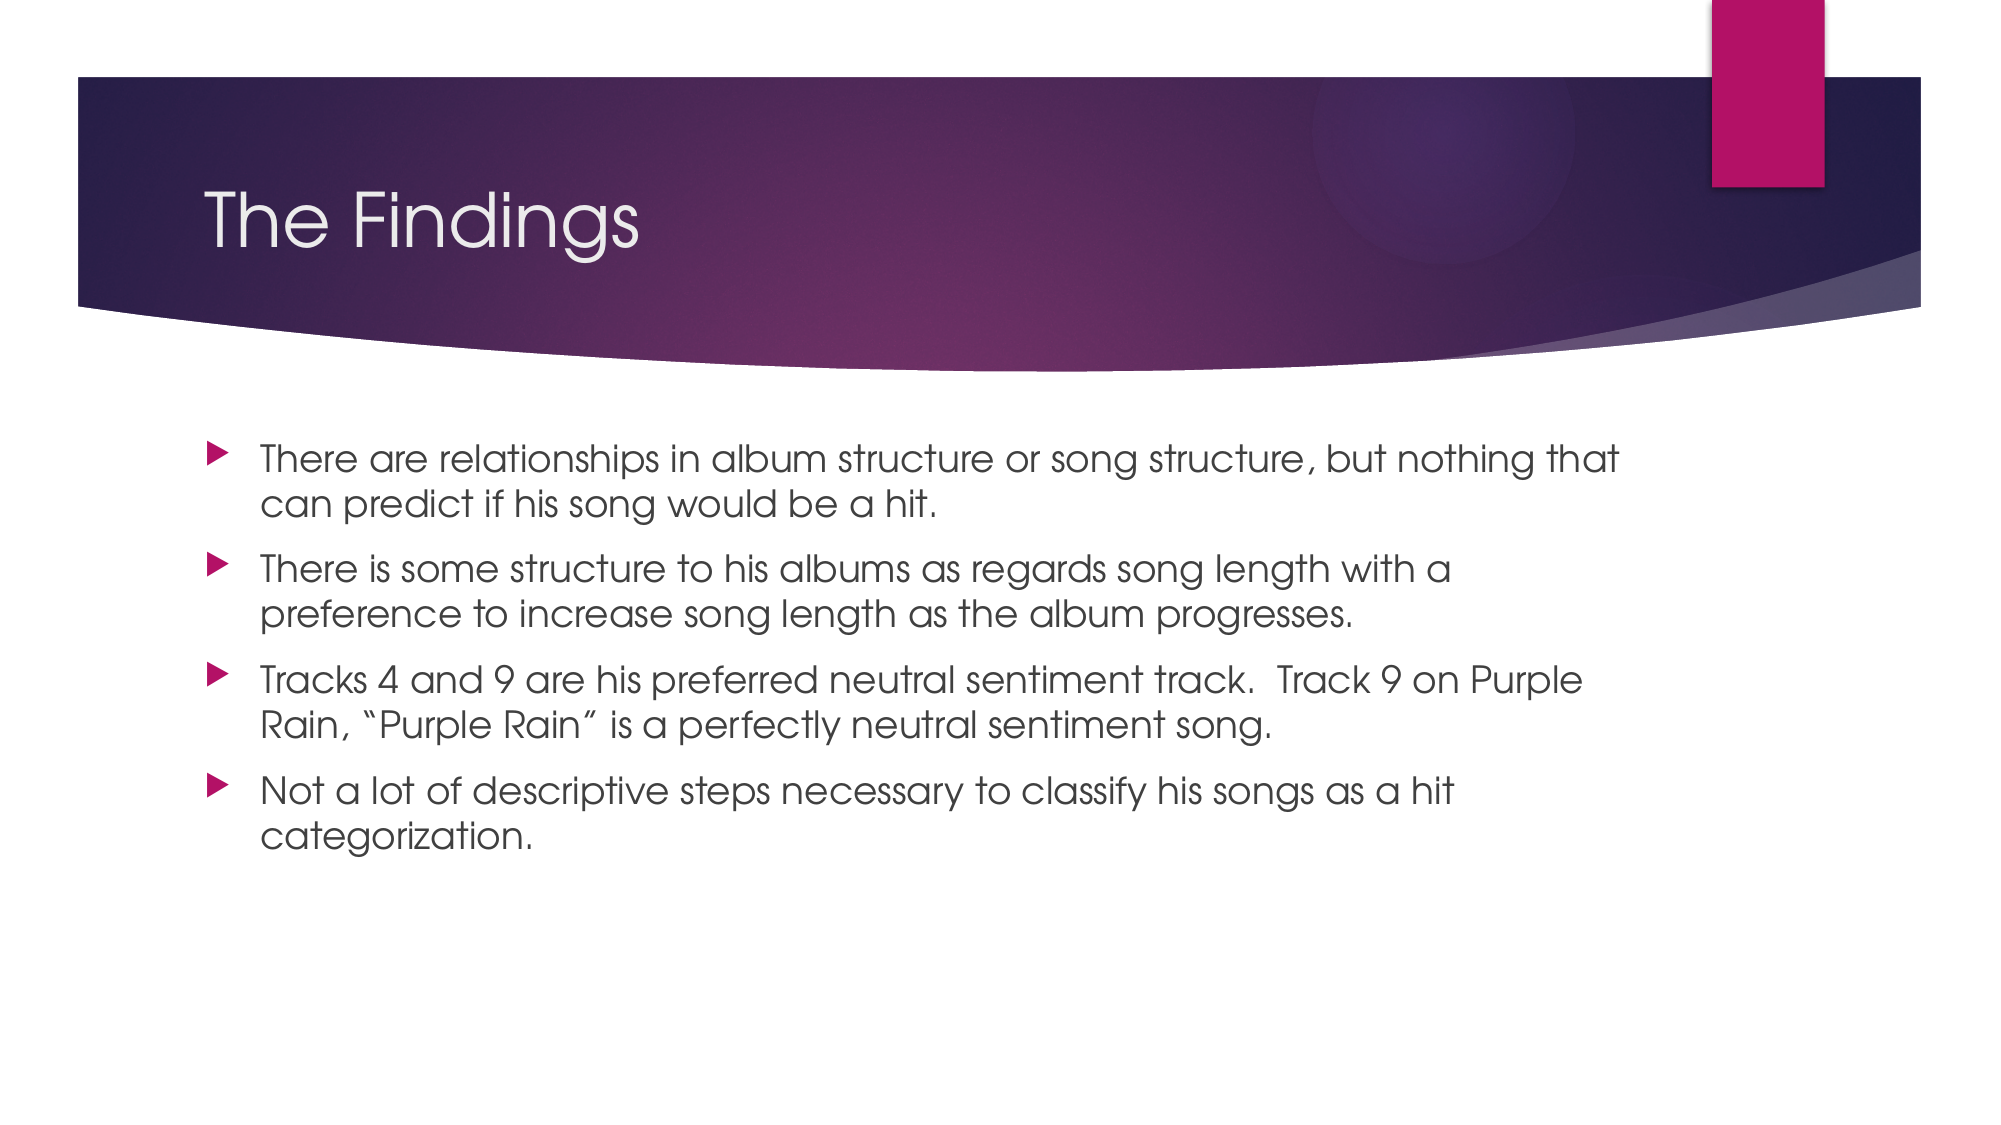

# The Findings
There are relationships in album structure or song structure, but nothing that can predict if his song would be a hit.
There is some structure to his albums as regards song length with a preference to increase song length as the album progresses.
Tracks 4 and 9 are his preferred neutral sentiment track.  Track 9 on Purple Rain, “Purple Rain” is a perfectly neutral sentiment song.
Not a lot of descriptive steps necessary to classify his songs as a hit categorization.